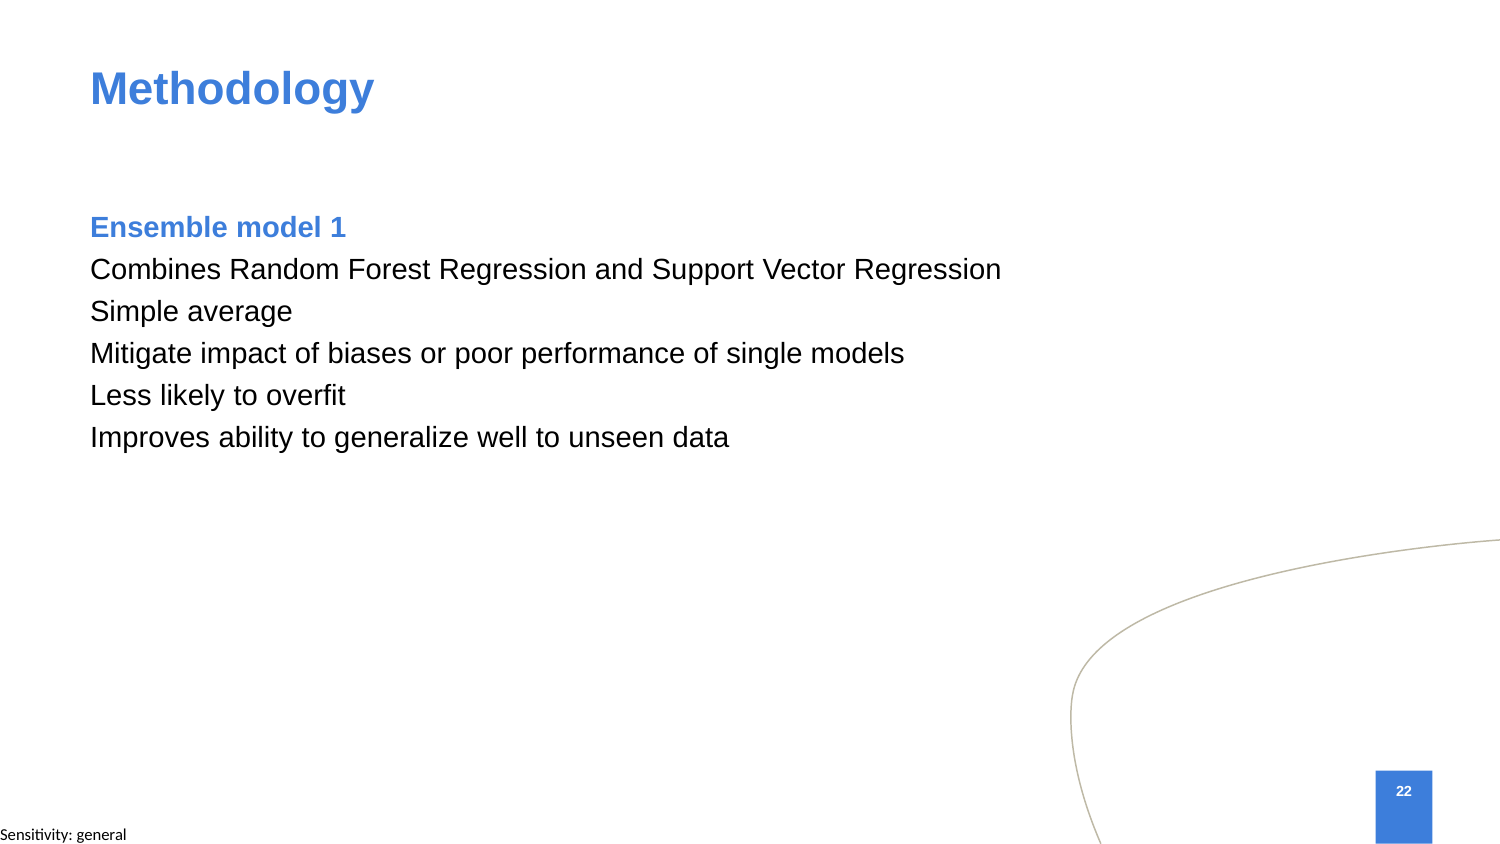

# Methodology
Ensemble model 1
Combines Random Forest Regression and Support Vector Regression
Simple average
Mitigate impact of biases or poor performance of single models
Less likely to overfit
Improves ability to generalize well to unseen data

22